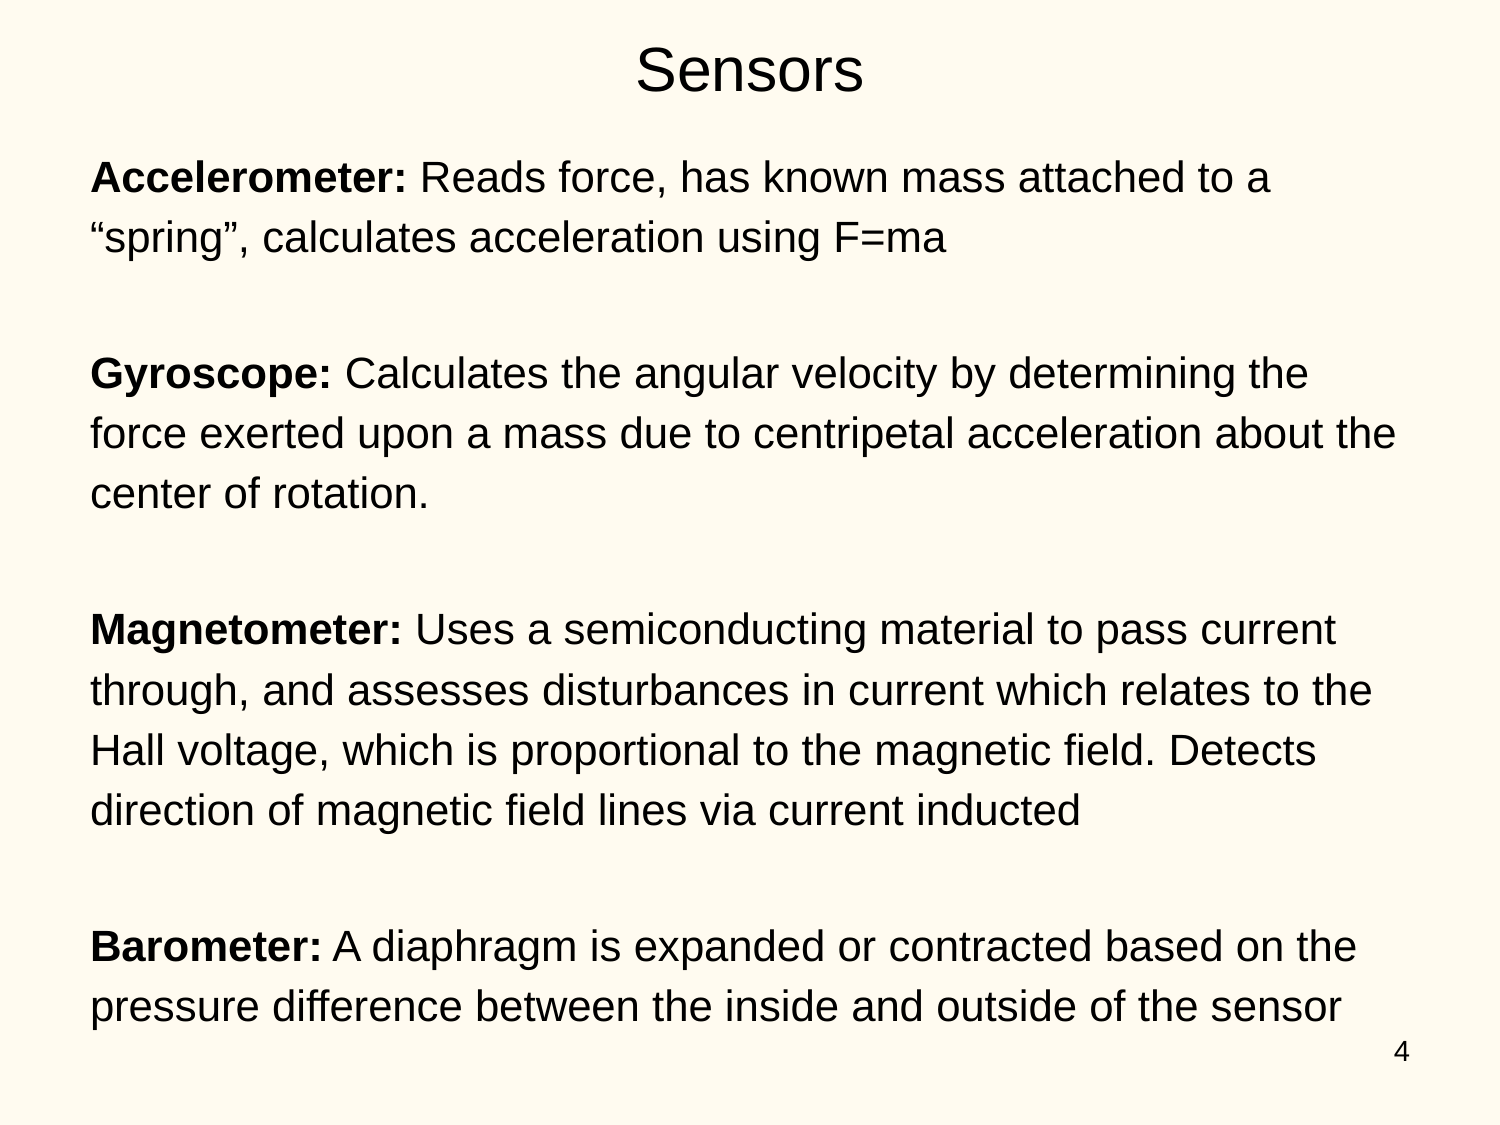

# Sensors
Accelerometer: Reads force, has known mass attached to a “spring”, calculates acceleration using F=ma

Gyroscope: Calculates the angular velocity by determining the force exerted upon a mass due to centripetal acceleration about the center of rotation.

Magnetometer: Uses a semiconducting material to pass current through, and assesses disturbances in current which relates to the Hall voltage, which is proportional to the magnetic field. Detects direction of magnetic field lines via current inducted

Barometer: A diaphragm is expanded or contracted based on the pressure difference between the inside and outside of the sensor

4